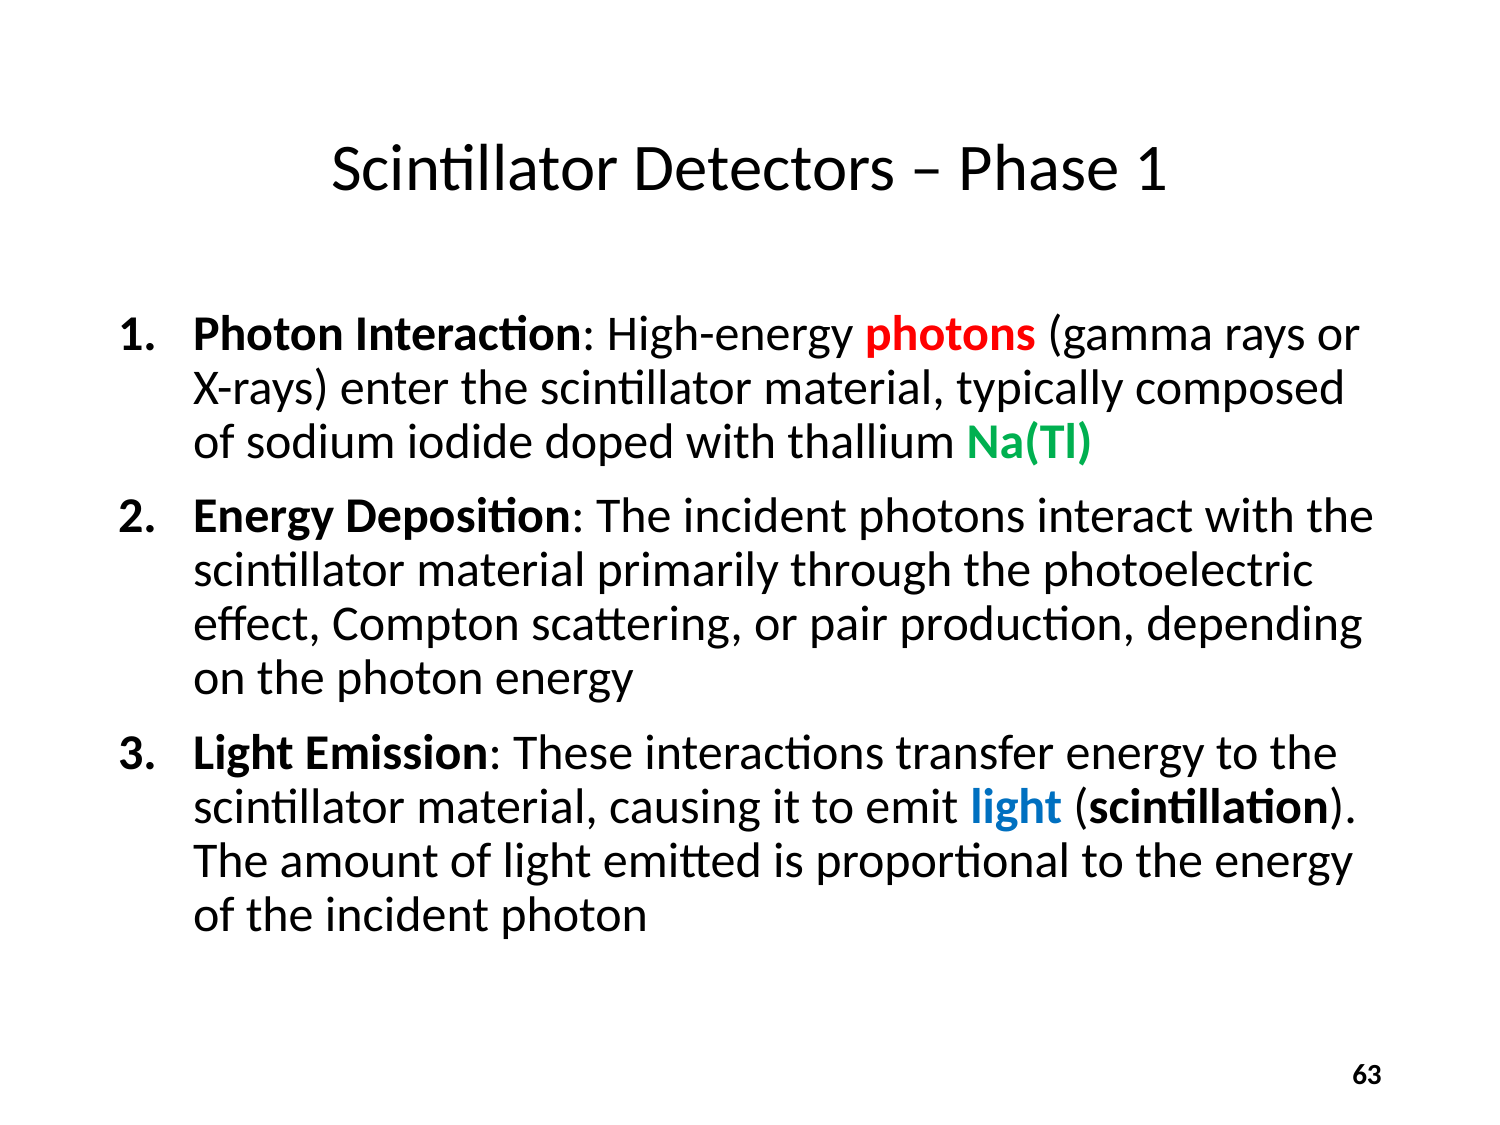

# Scintillator Detectors – Phase 1
Photon Interaction: High-energy photons (gamma rays or X-rays) enter the scintillator material, typically composed of sodium iodide doped with thallium Na(Tl)
Energy Deposition: The incident photons interact with the scintillator material primarily through the photoelectric effect, Compton scattering, or pair production, depending on the photon energy
Light Emission: These interactions transfer energy to the scintillator material, causing it to emit light (scintillation). The amount of light emitted is proportional to the energy of the incident photon
63